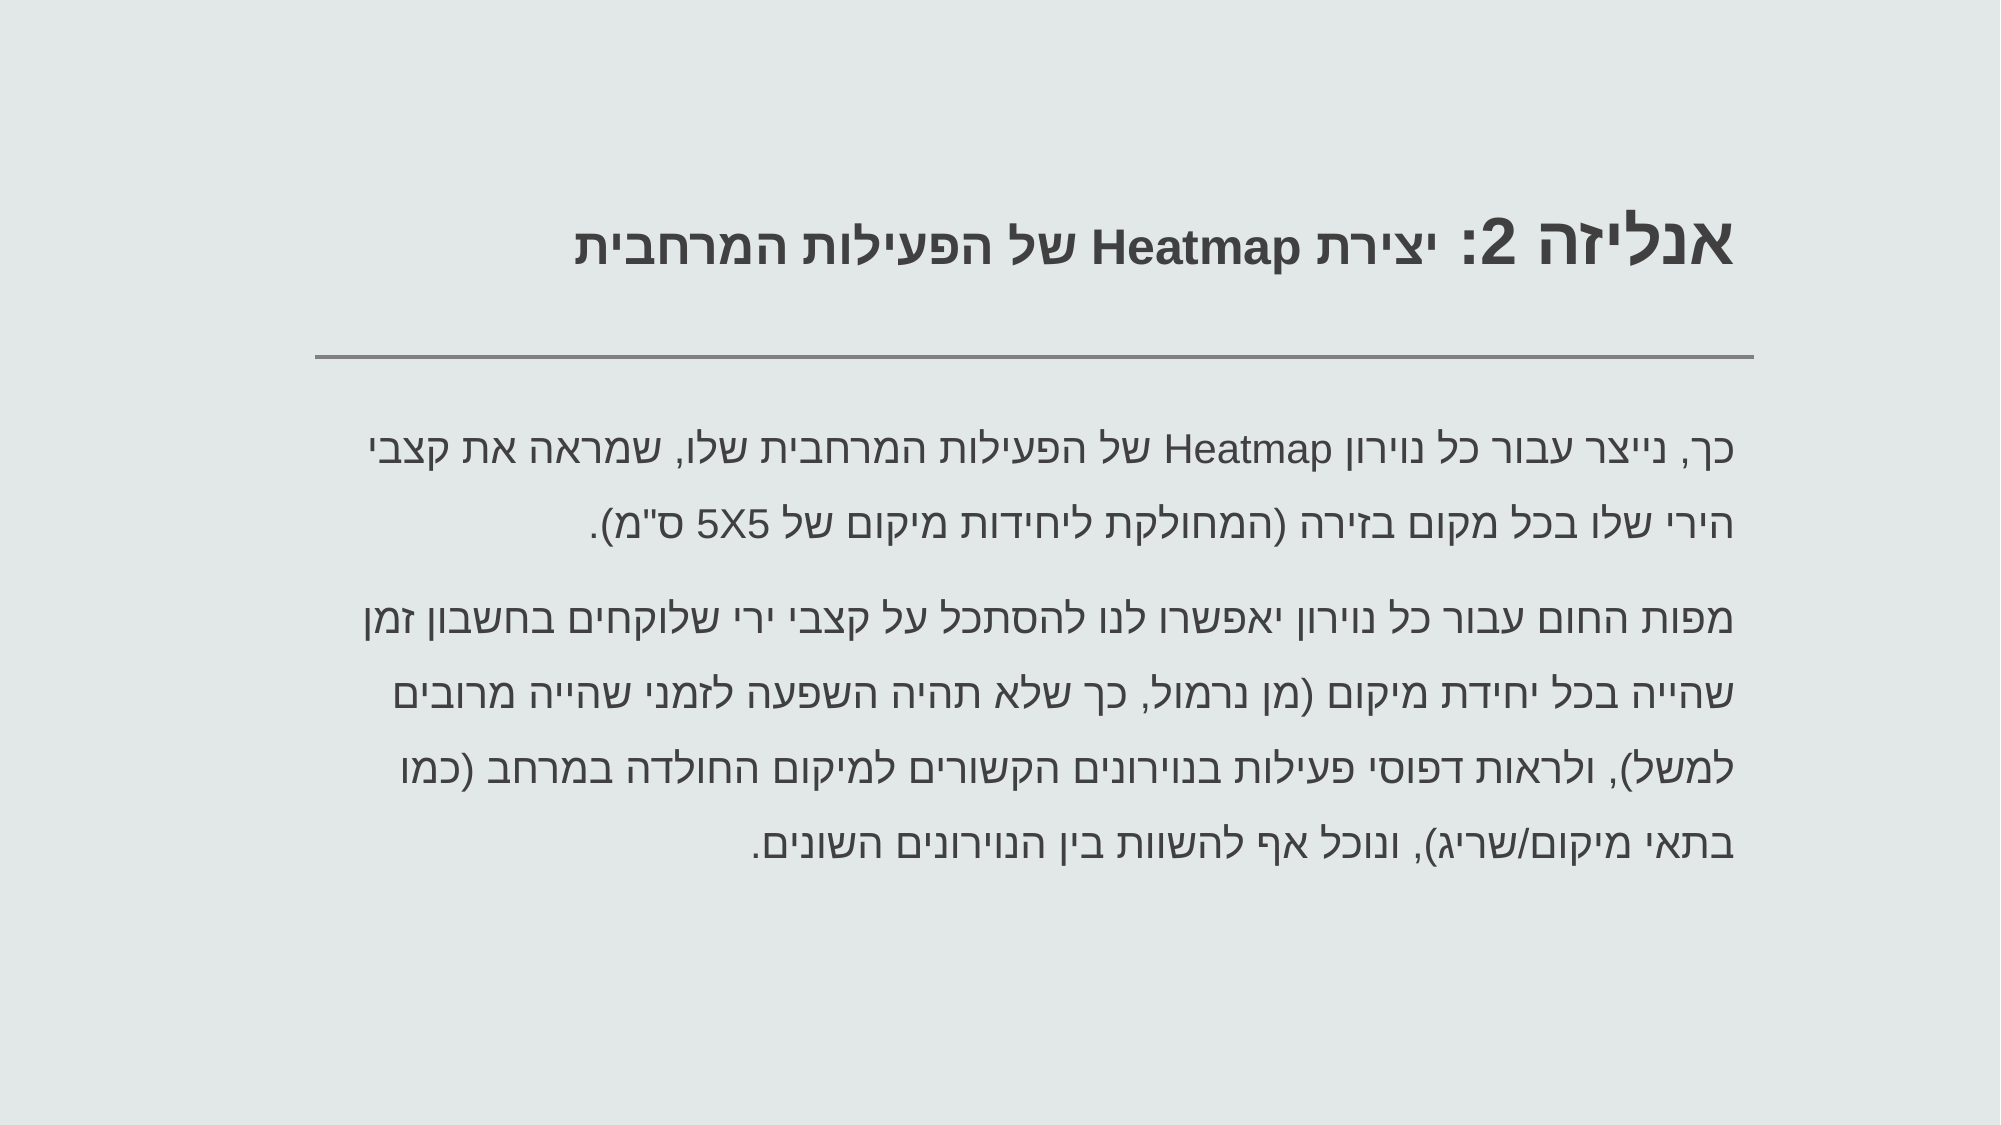

# אנליזה 2: יצירת Heatmap של הפעילות המרחבית
כך, נייצר עבור כל נוירון Heatmap של הפעילות המרחבית שלו, שמראה את קצבי הירי שלו בכל מקום בזירה (המחולקת ליחידות מיקום של 5X5 ס"מ).
מפות החום עבור כל נוירון יאפשרו לנו להסתכל על קצבי ירי שלוקחים בחשבון זמן שהייה בכל יחידת מיקום (מן נרמול, כך שלא תהיה השפעה לזמני שהייה מרובים למשל), ולראות דפוסי פעילות בנוירונים הקשורים למיקום החולדה במרחב (כמו בתאי מיקום/שריג), ונוכל אף להשוות בין הנוירונים השונים.